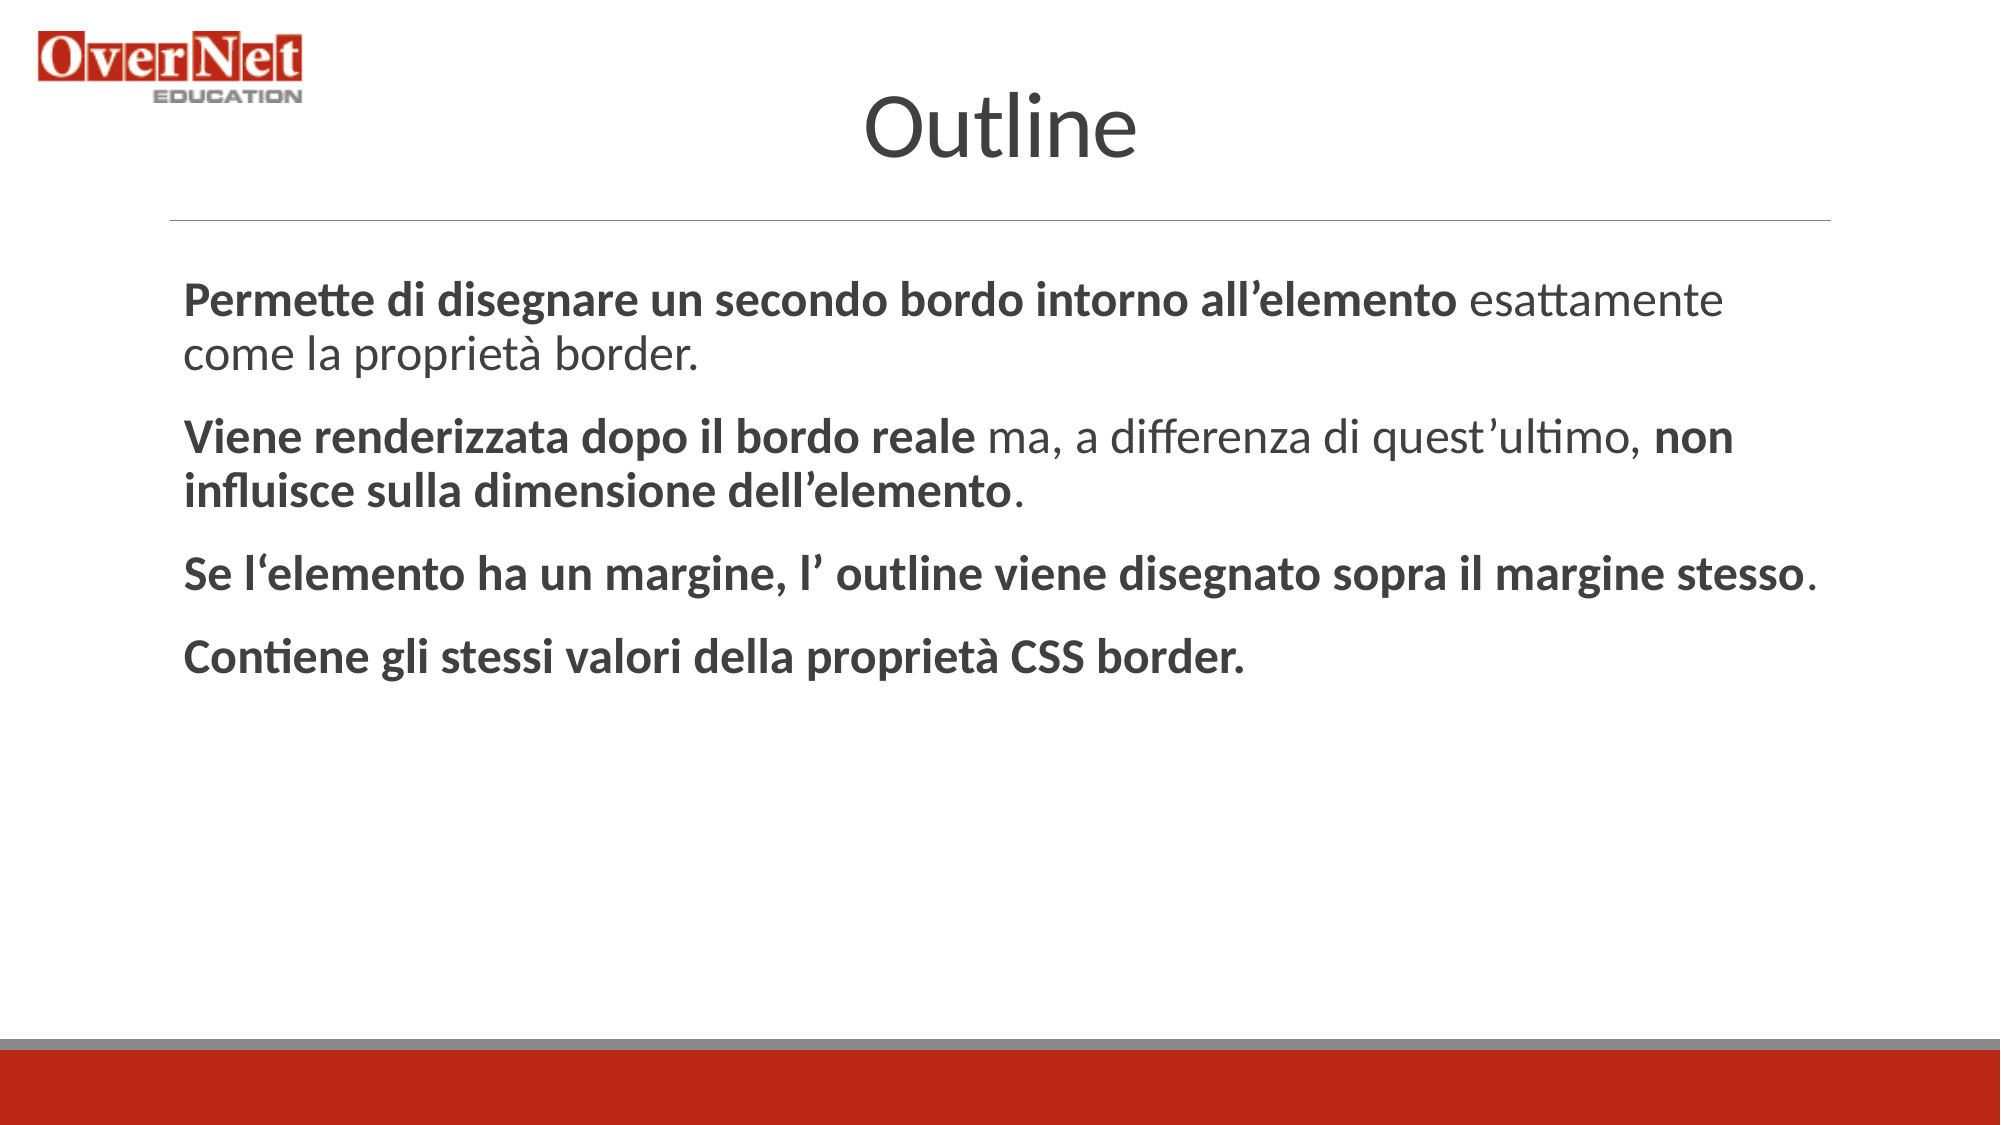

# Outline
Permette di disegnare un secondo bordo intorno all’elemento esattamente come la proprietà border.
Viene renderizzata dopo il bordo reale ma, a differenza di quest’ultimo, non influisce sulla dimensione dell’elemento.
Se l‘elemento ha un margine, l’ outline viene disegnato sopra il margine stesso.
Contiene gli stessi valori della proprietà CSS border.